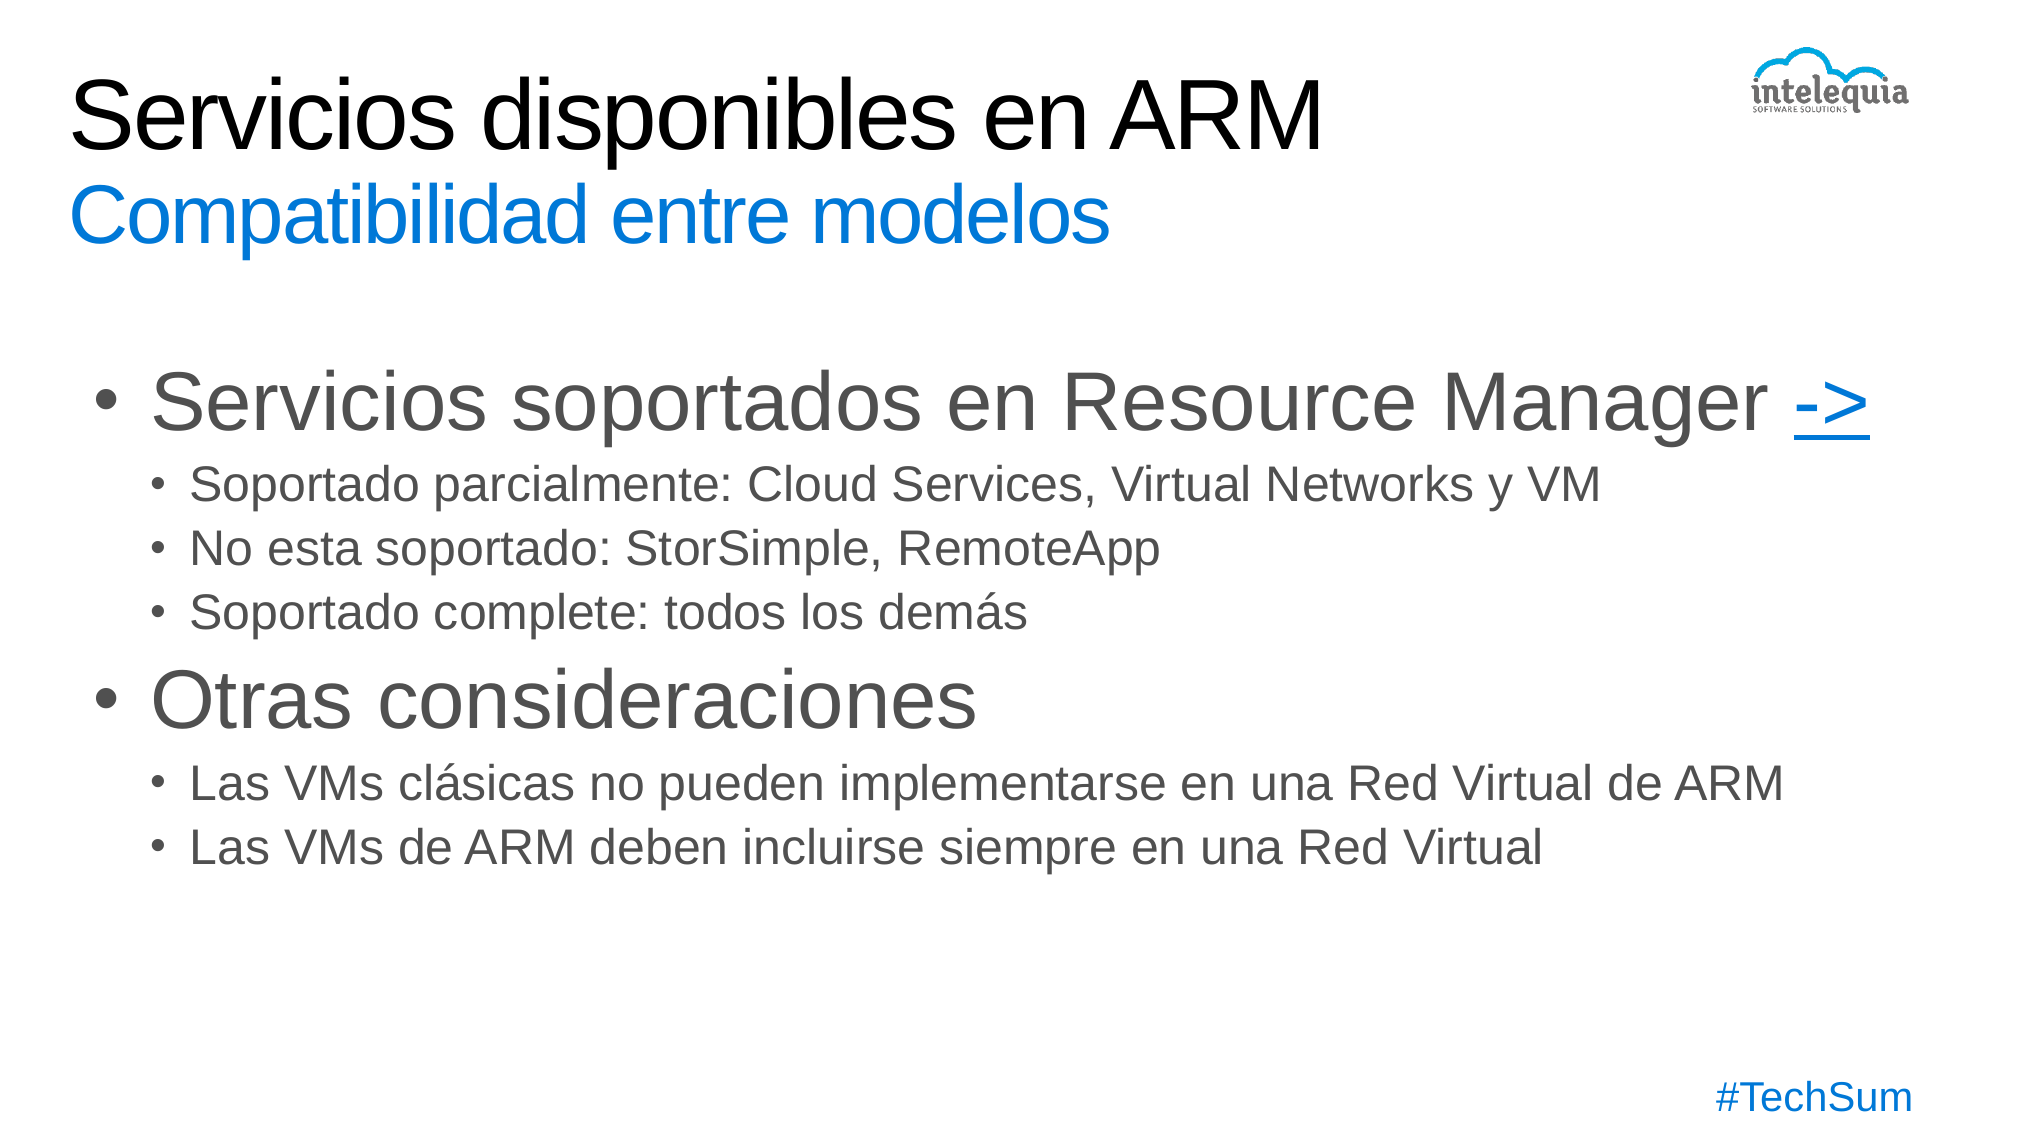

# Servicios disponibles en ARM Compatibilidad entre modelos
Servicios soportados en Resource Manager ->
Soportado parcialmente: Cloud Services, Virtual Networks y VM
No esta soportado: StorSimple, RemoteApp
Soportado complete: todos los demás
Otras consideraciones
Las VMs clásicas no pueden implementarse en una Red Virtual de ARM
Las VMs de ARM deben incluirse siempre en una Red Virtual